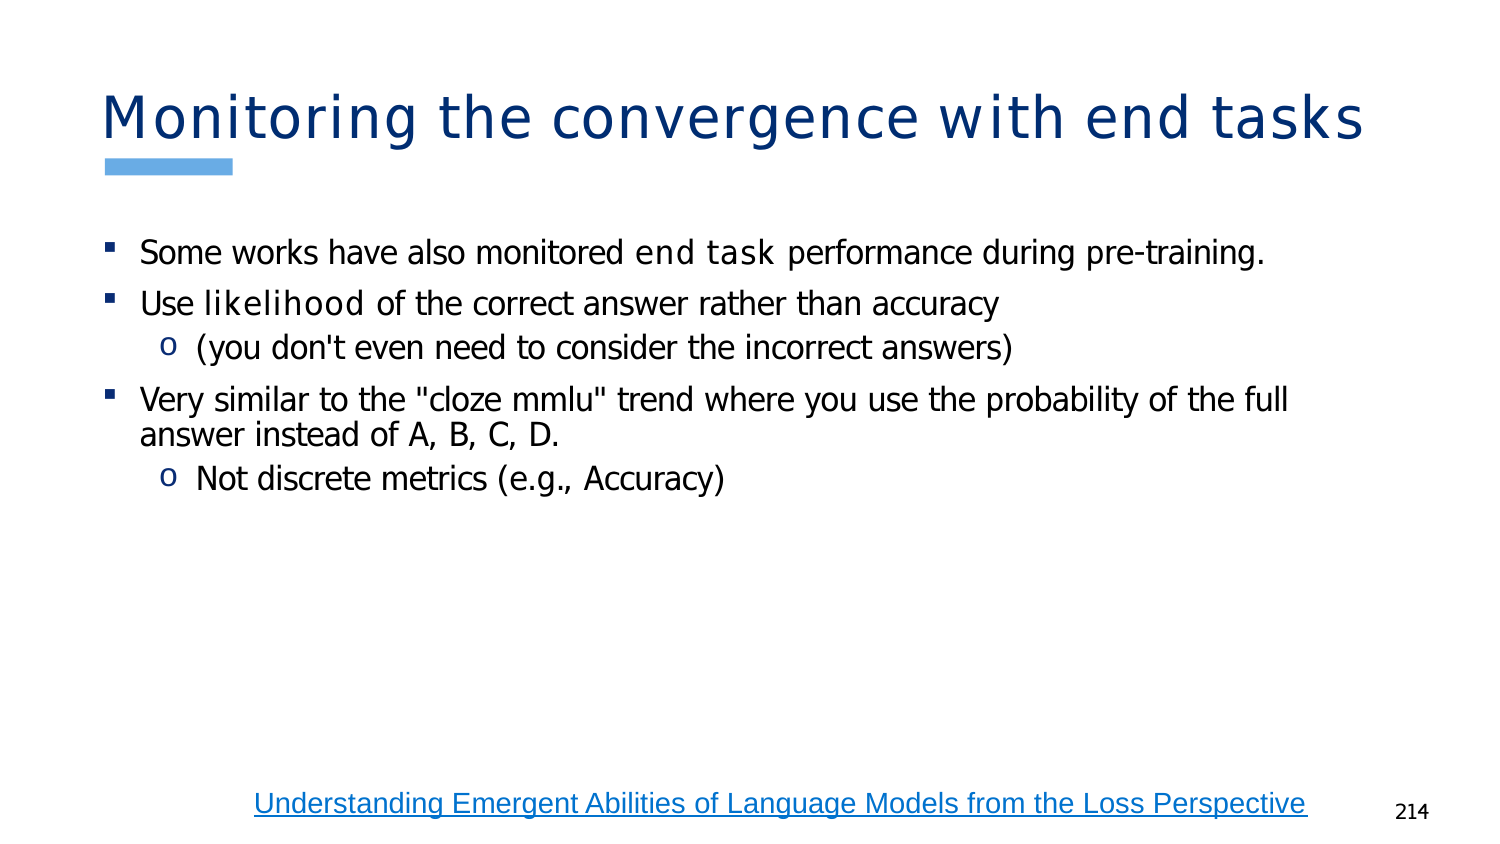

# Monitoring the convergence with end tasks
Some works have also monitored end task performance during pre-training.
Use likelihood of the correct answer rather than accuracy
(you don't even need to consider the incorrect answers)
Very similar to the "cloze mmlu" trend where you use the probability of the full answer instead of A, B, C, D.
Not discrete metrics (e.g., Accuracy)

Understanding Emergent Abilities of Language Models from the Loss Perspective